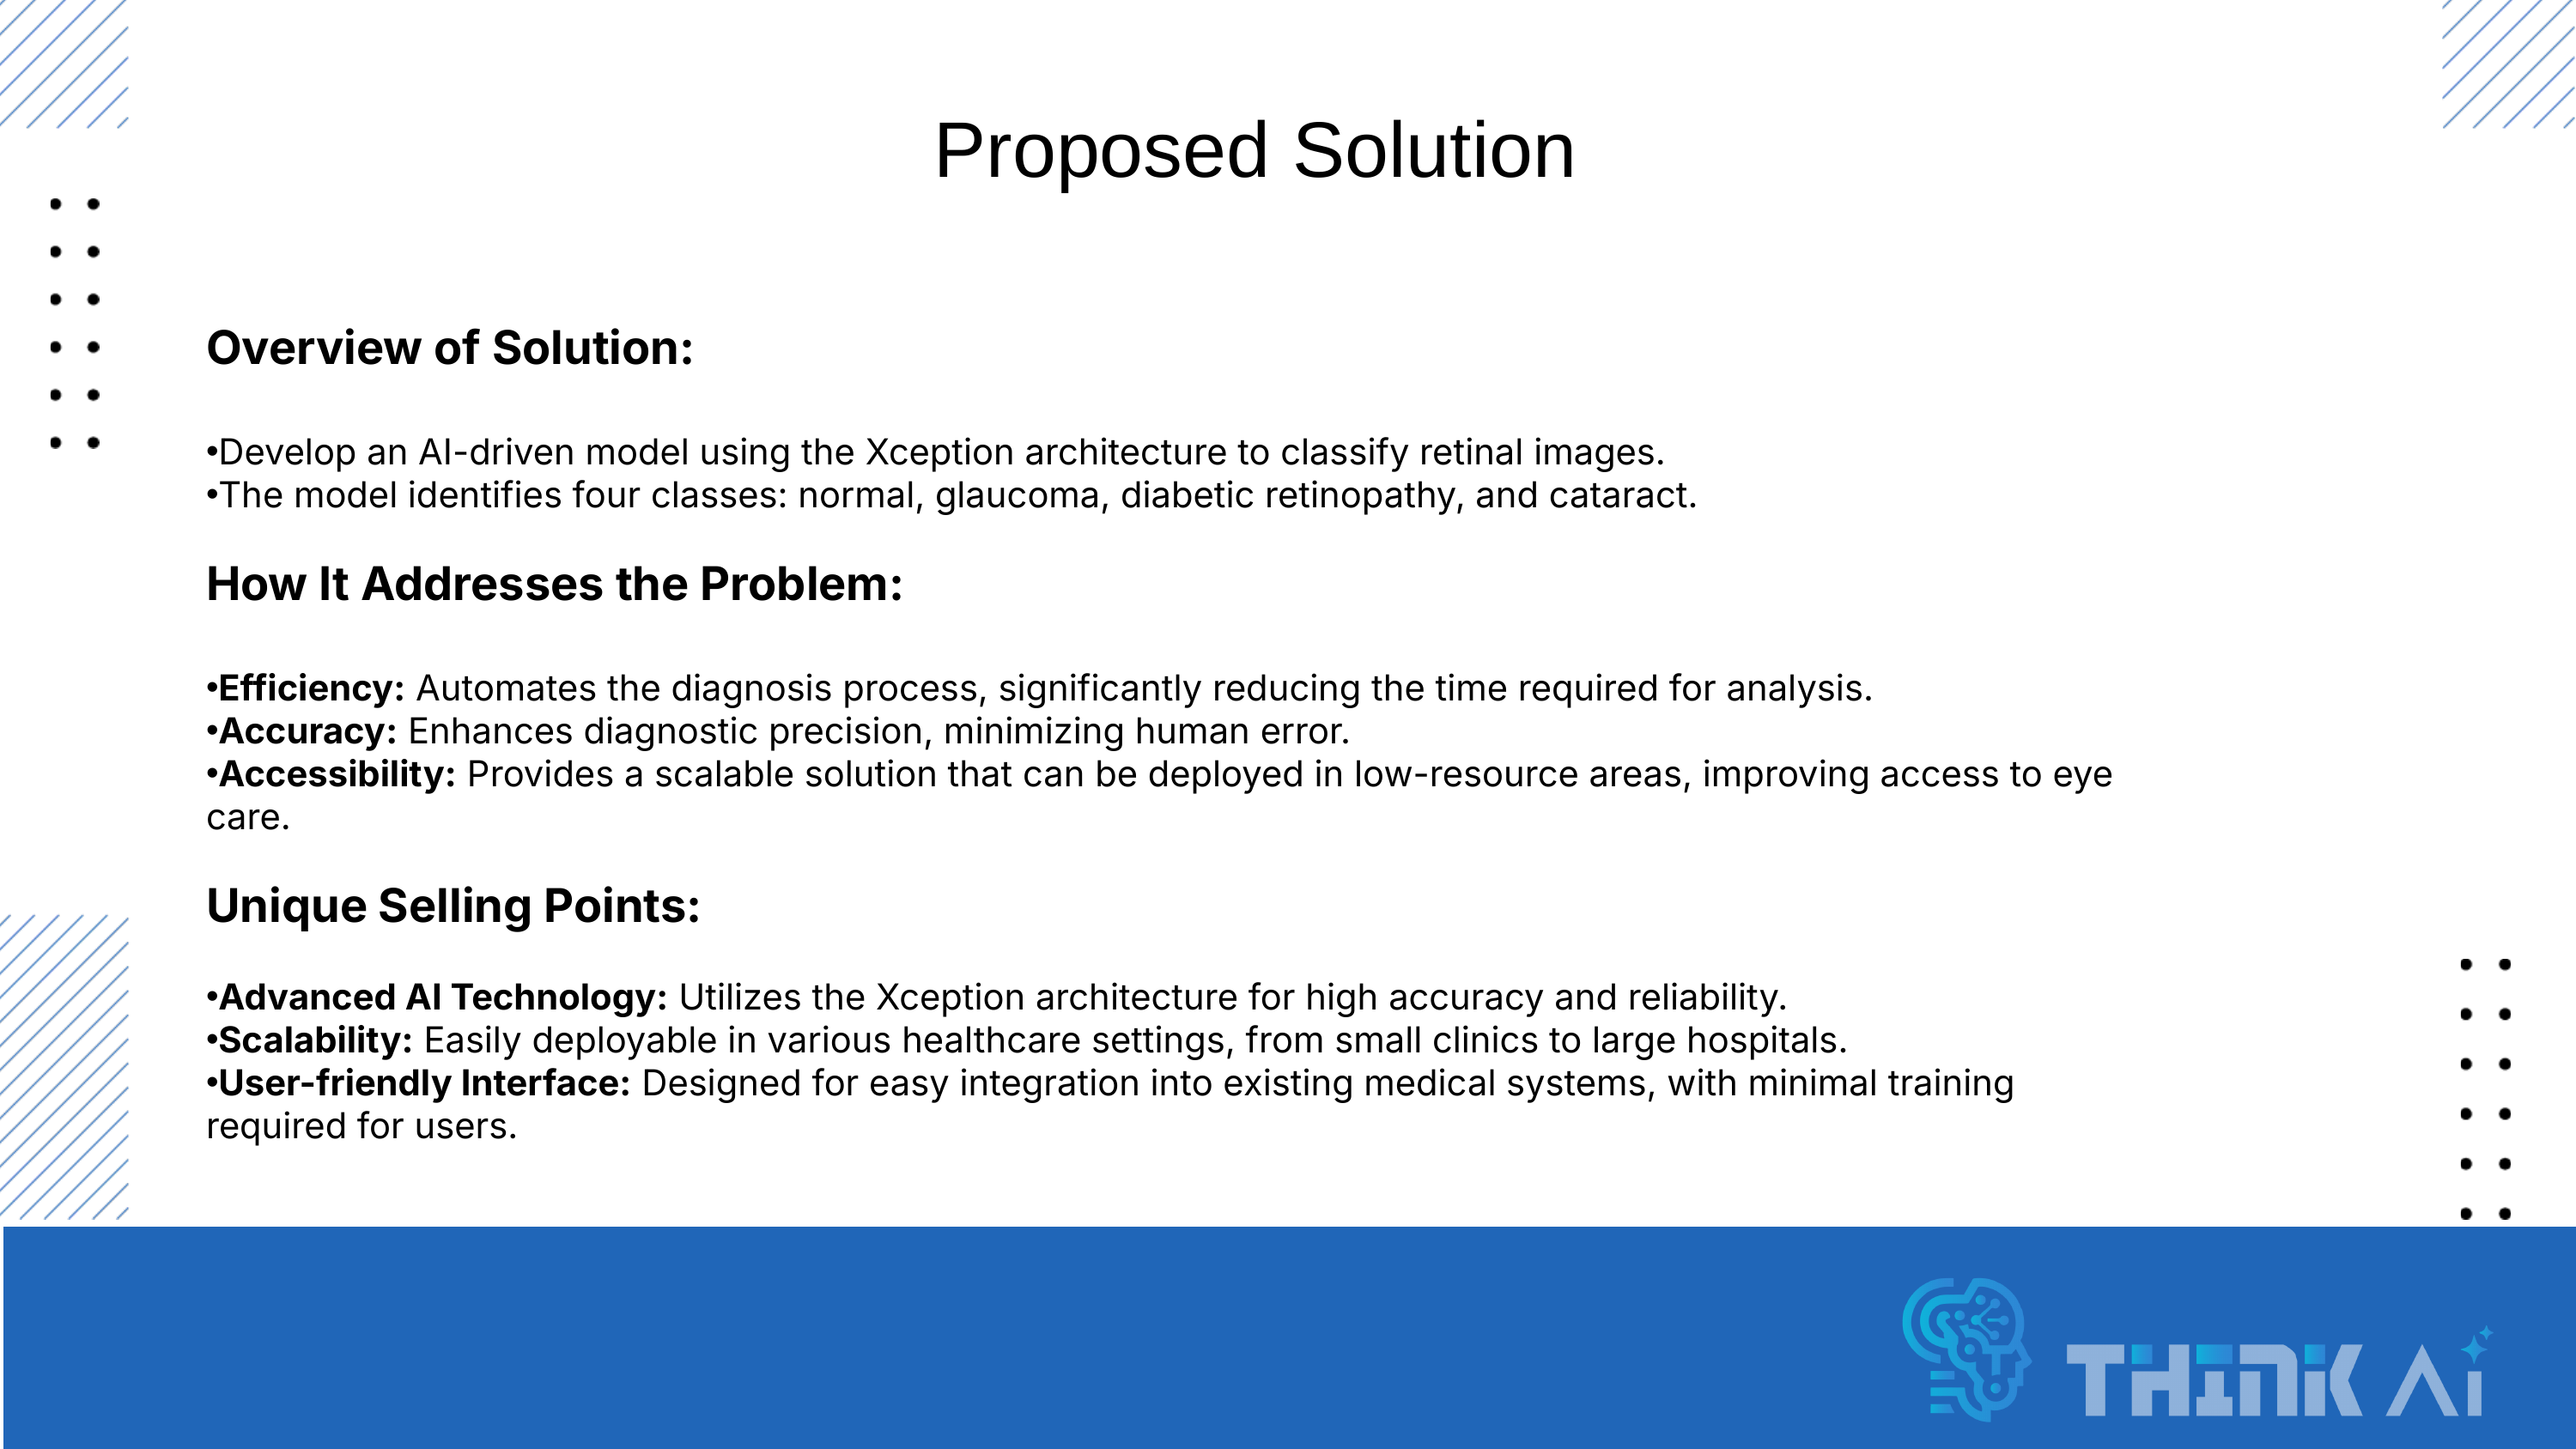

# Proposed Solution

Overview of Solution:

Develop an AI-driven model using the Xception architecture to classify retinal images.
The model identifies four classes: normal, glaucoma, diabetic retinopathy, and cataract.

How It Addresses the Problem:

Efficiency: Automates the diagnosis process, significantly reducing the time required for analysis.
Accuracy: Enhances diagnostic precision, minimizing human error.
Accessibility: Provides a scalable solution that can be deployed in low-resource areas, improving access to eye  care.

Unique Selling Points:

Advanced AI Technology: Utilizes the Xception architecture for high accuracy and reliability.
Scalability: Easily deployable in various healthcare settings, from small clinics to large hospitals.
User-friendly Interface: Designed for easy integration into existing medical systems, with minimal training required for users.

DAY 2
January 10, 20XX
January 11, 20XX
January 12, 20XX